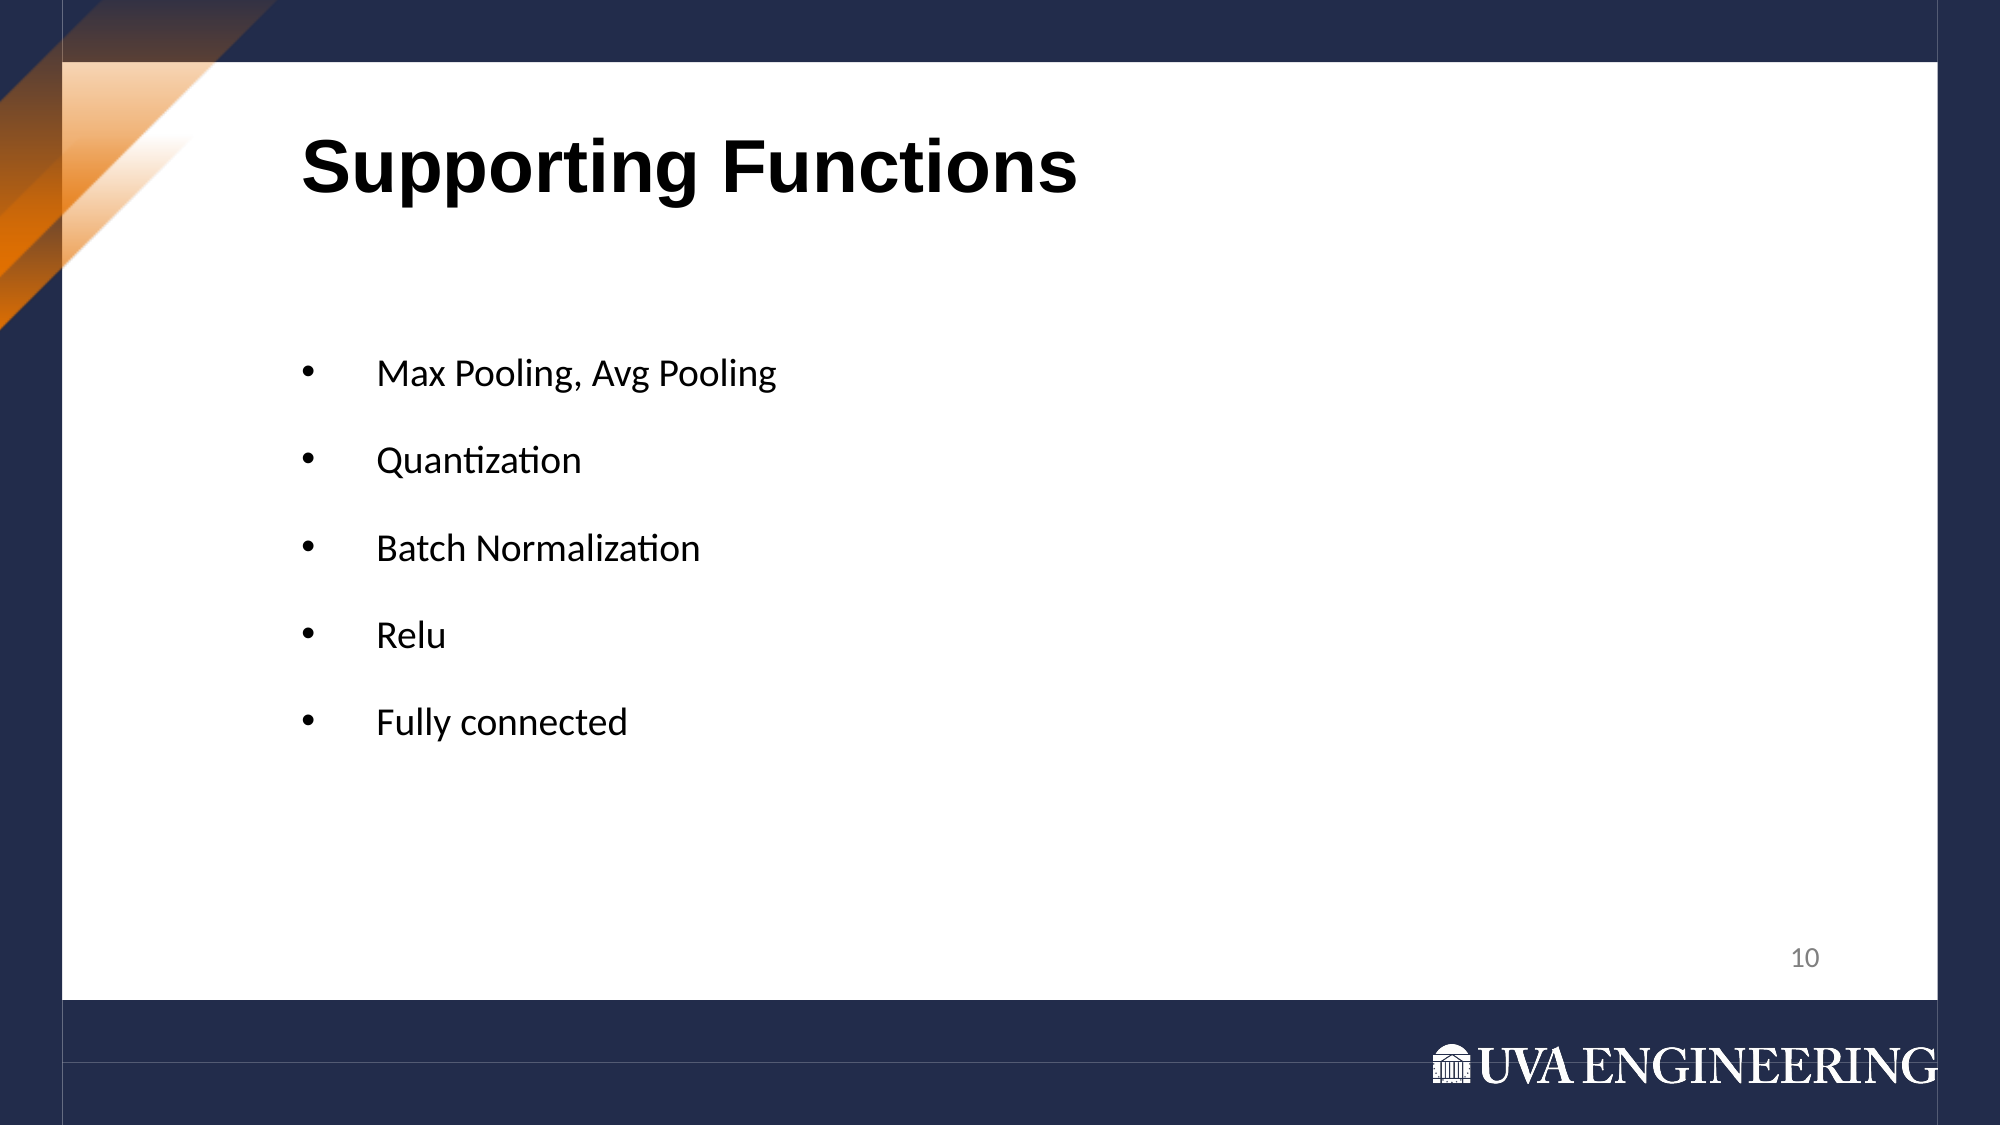

Supporting Functions
Max Pooling, Avg Pooling
Quantization
Batch Normalization
Relu
Fully connected
10